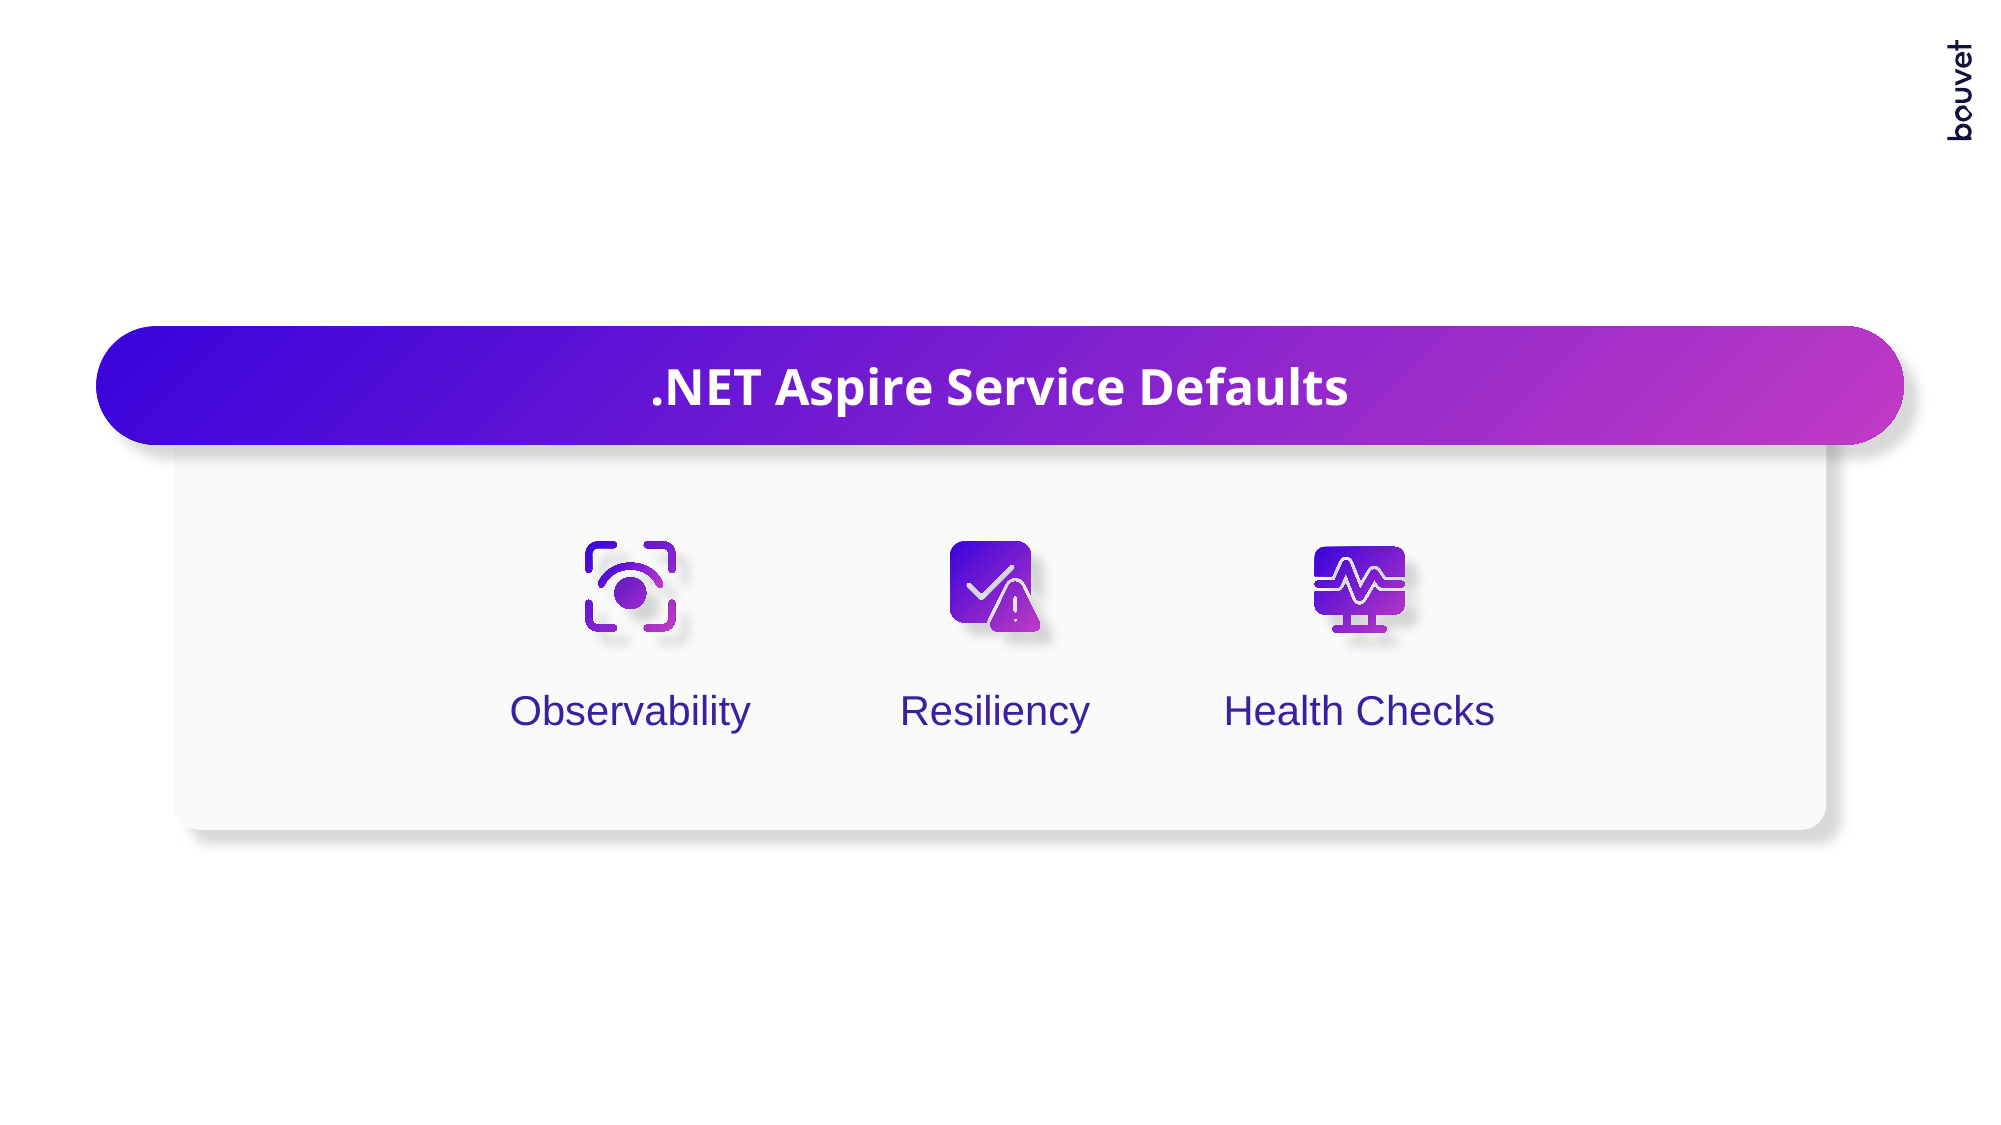

# Service Defaults Overview
.NET Aspire Service Defaults

Observability
Resiliency
Health Checks